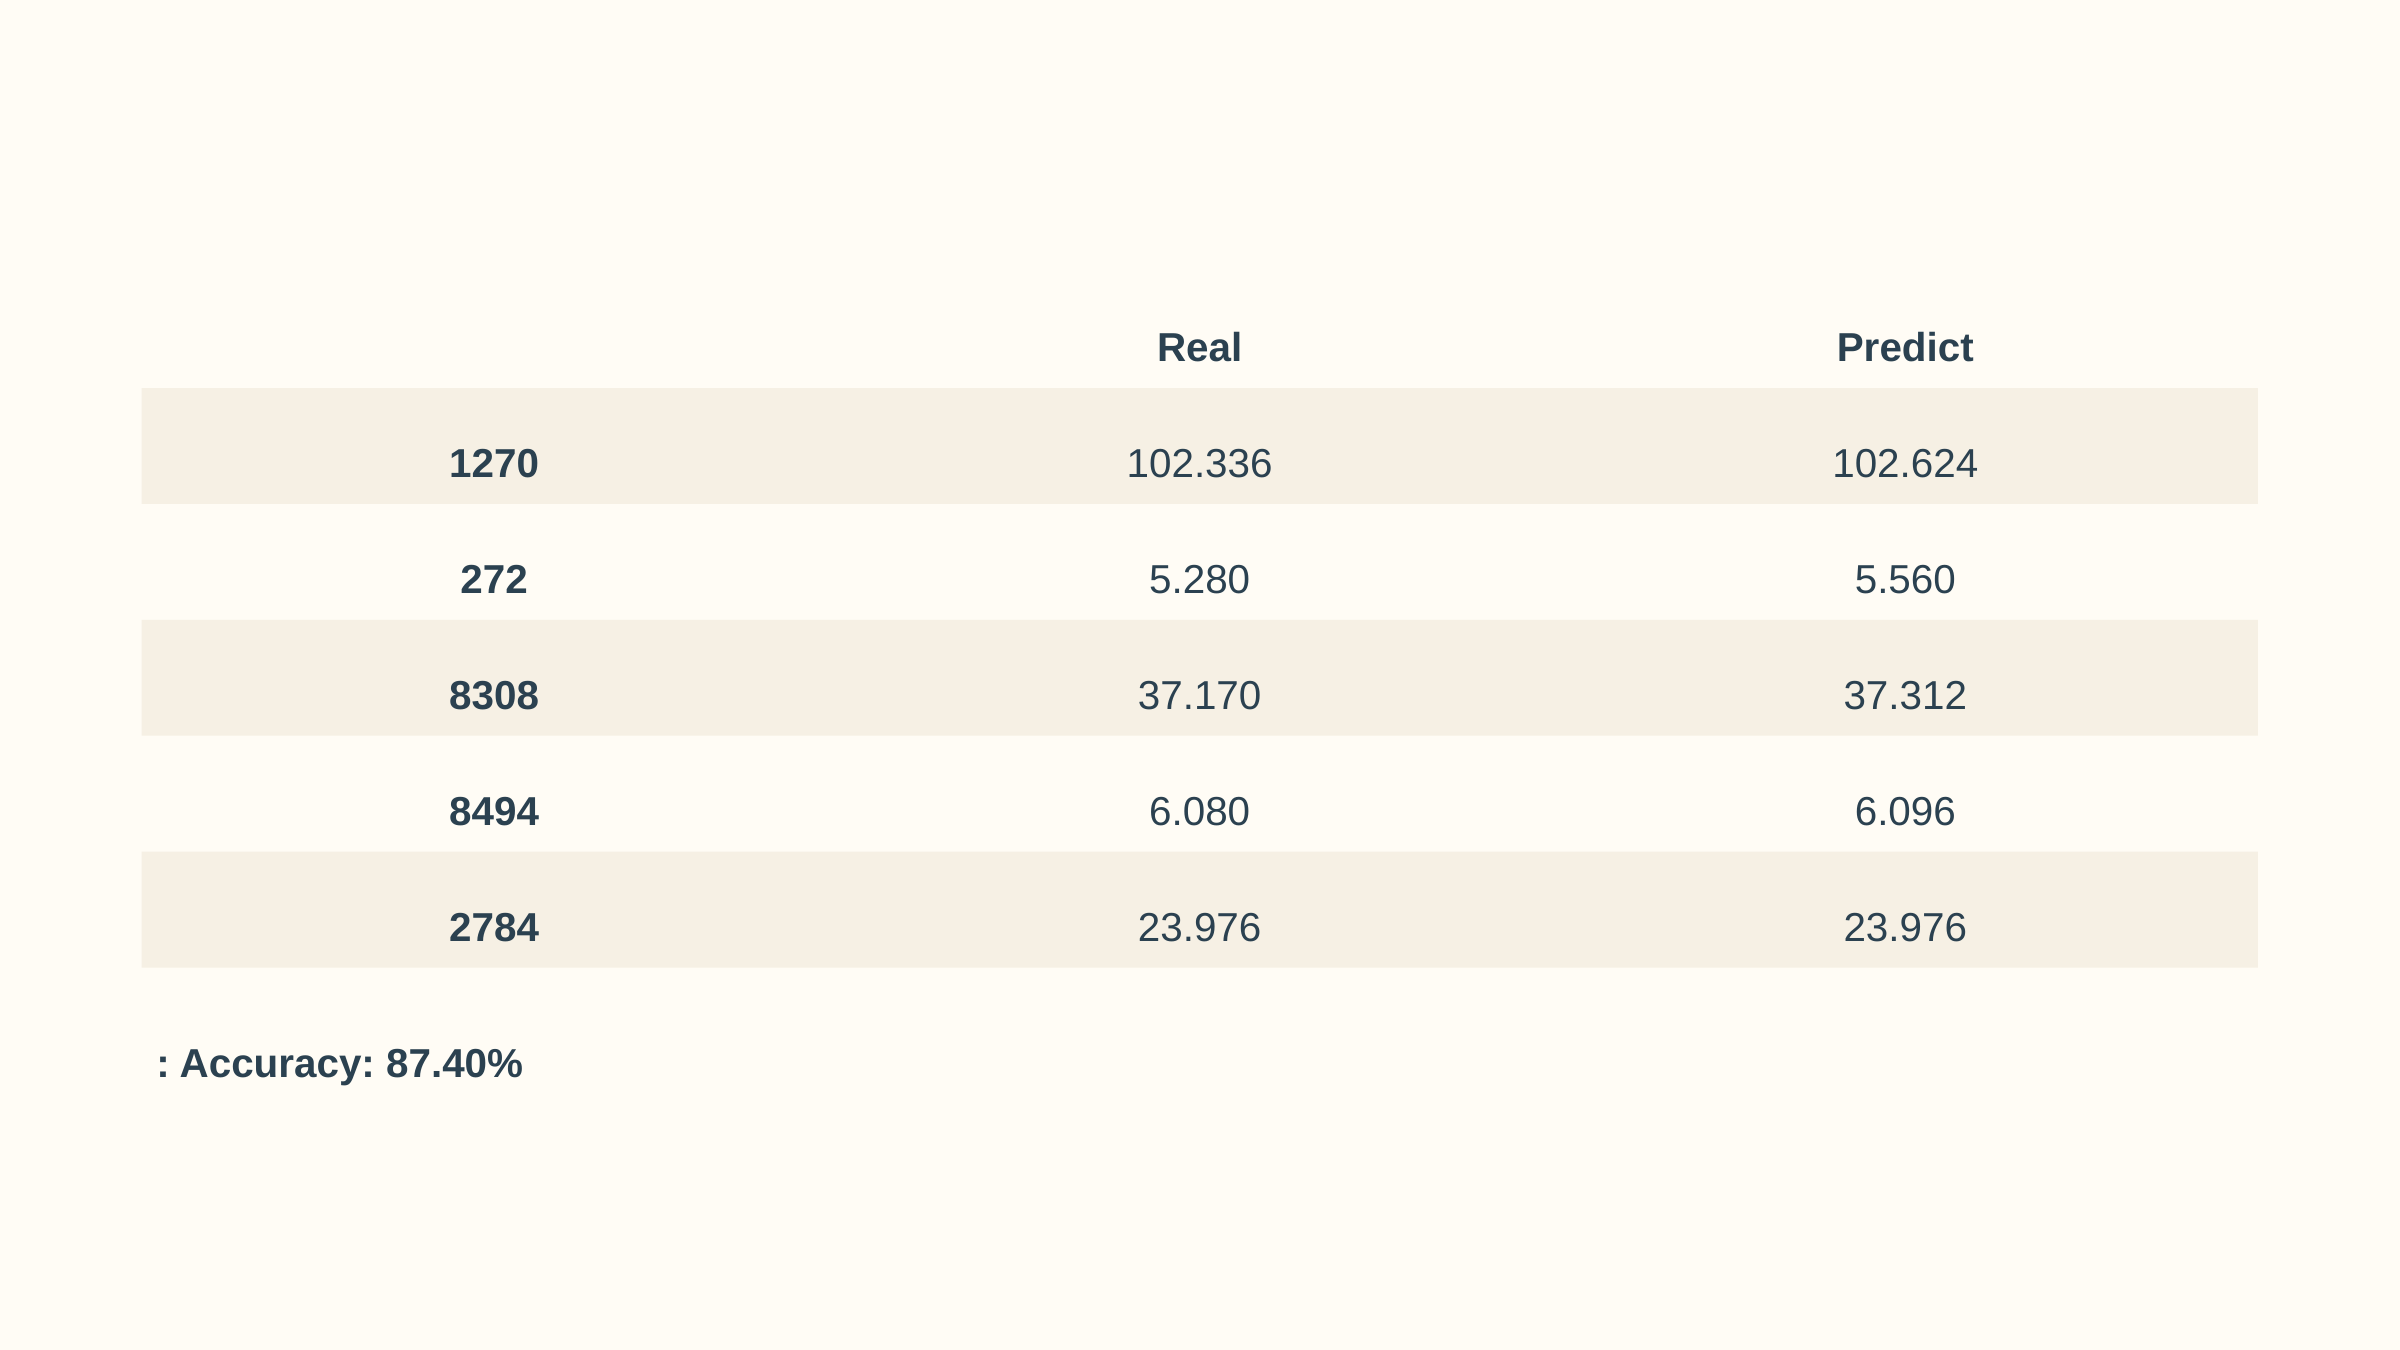

Real
Predict

1270
102.336
102.624
272
5.280
5.560

8308
37.170
37.312
8494
6.080
6.096

2784
23.976
23.976
: Accuracy: 87.40%